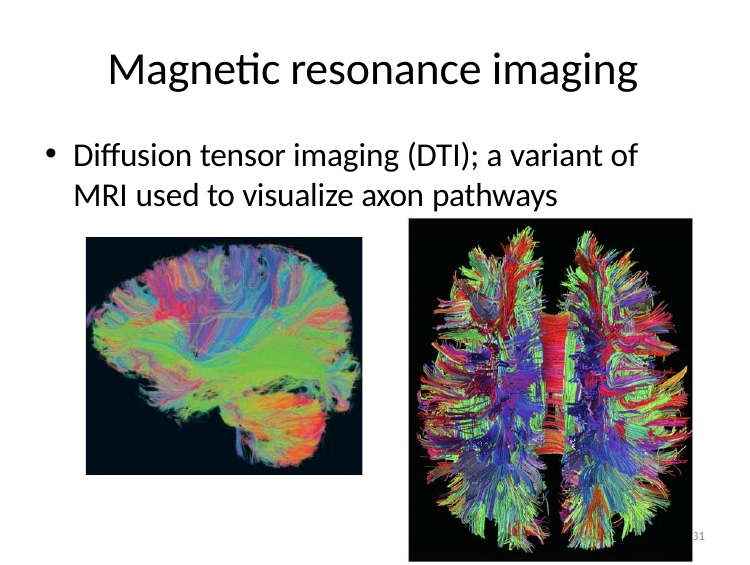

# Magnetic resonance imaging
Diffusion tensor imaging (DTI); a variant of  MRI used to visualize axon pathways

1
3